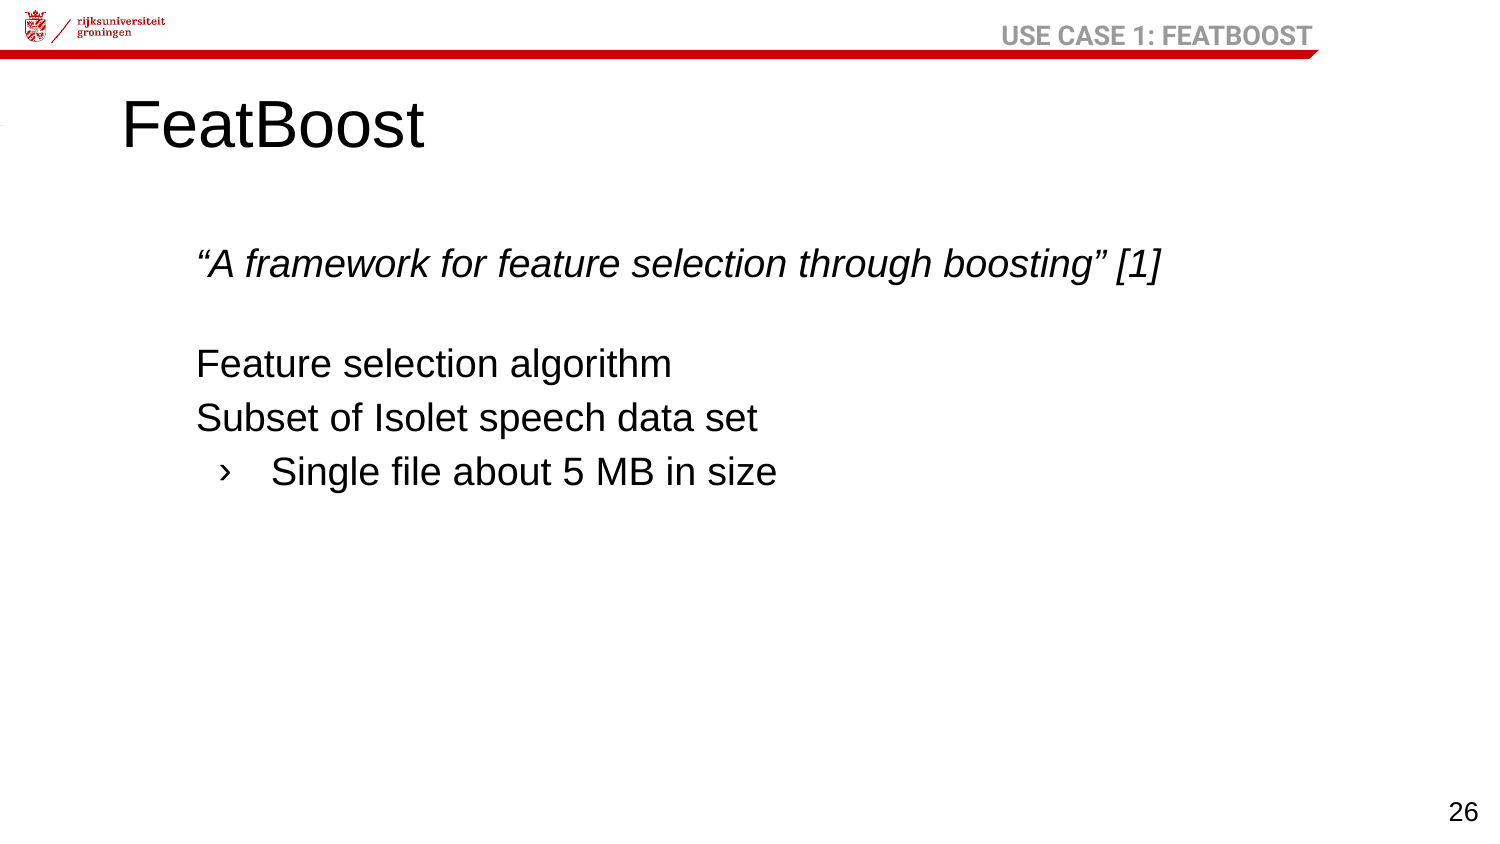

USE CASE 1: FEATBOOST
# FeatBoost

“A framework for feature selection through boosting” [1]

Feature selection algorithm
Subset of Isolet speech data set
Single file about 5 MB in size
26